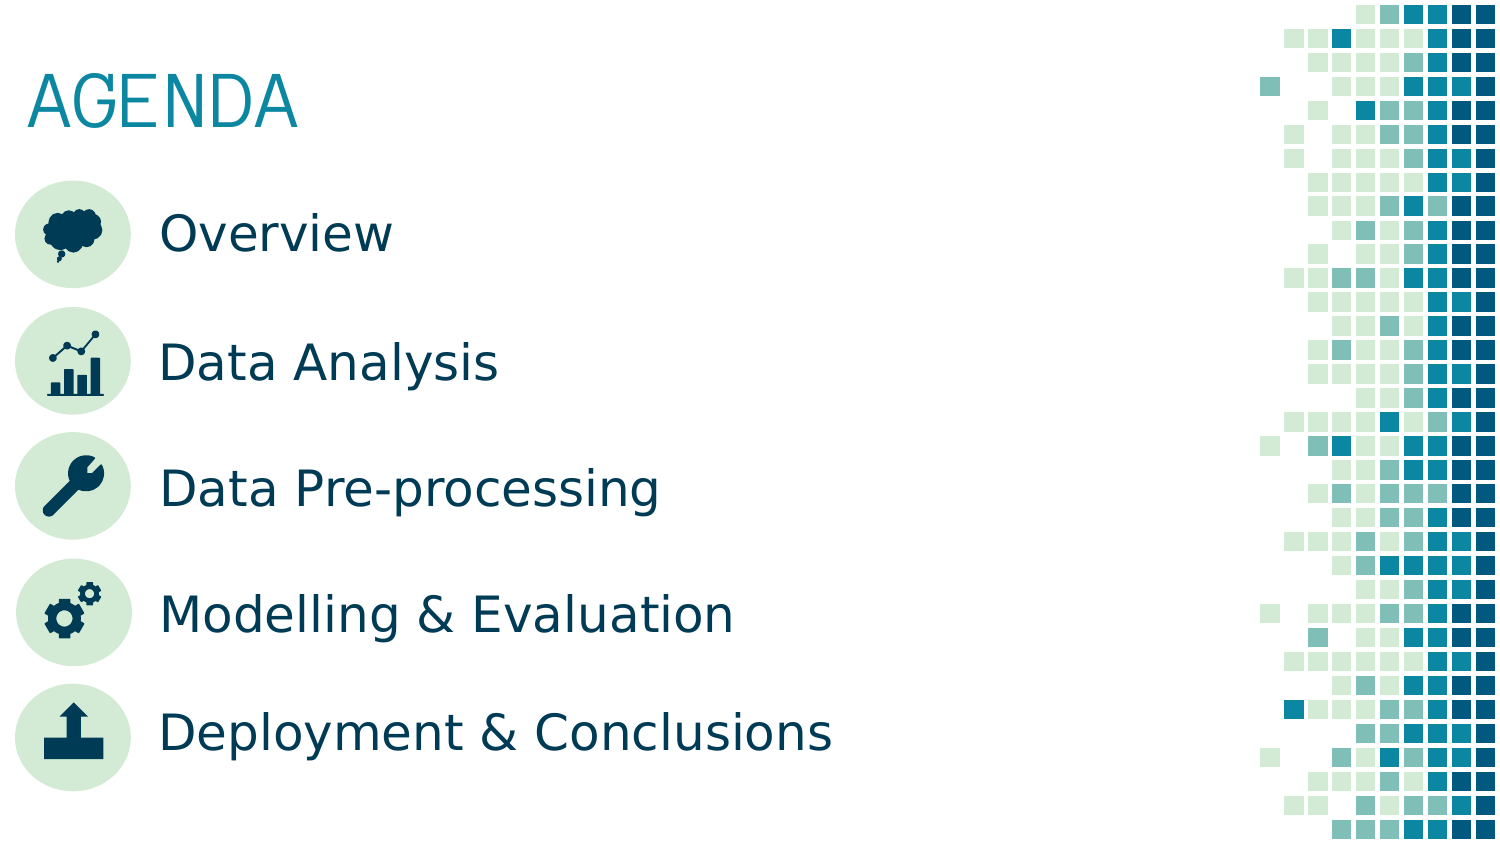

# AGENDA

Overview

Data Analysis

Data Pre-processing

Modelling & Evaluation

Deployment & Conclusions